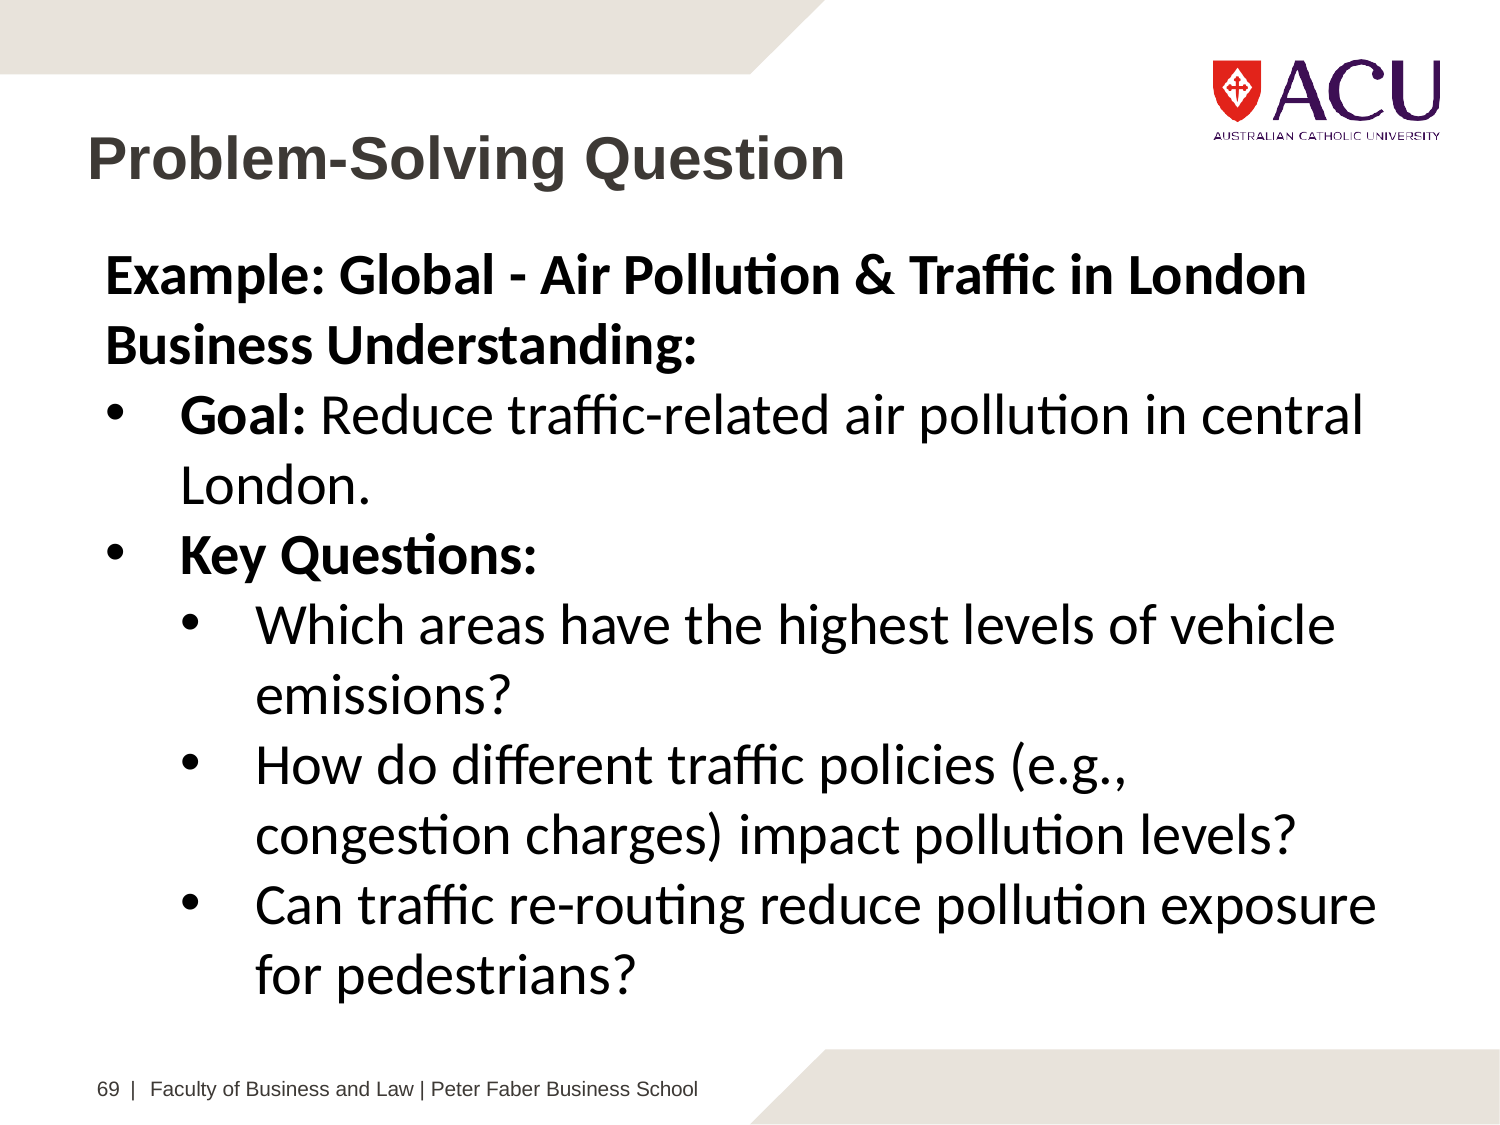

# Problem-Solving Question
Example: Global - Air Pollution & Traffic in London
Business Understanding:
Goal: Reduce traffic-related air pollution in central London.
Key Questions:
Which areas have the highest levels of vehicle emissions?
How do different traffic policies (e.g., congestion charges) impact pollution levels?
Can traffic re-routing reduce pollution exposure for pedestrians?
69 | Faculty of Business and Law | Peter Faber Business School